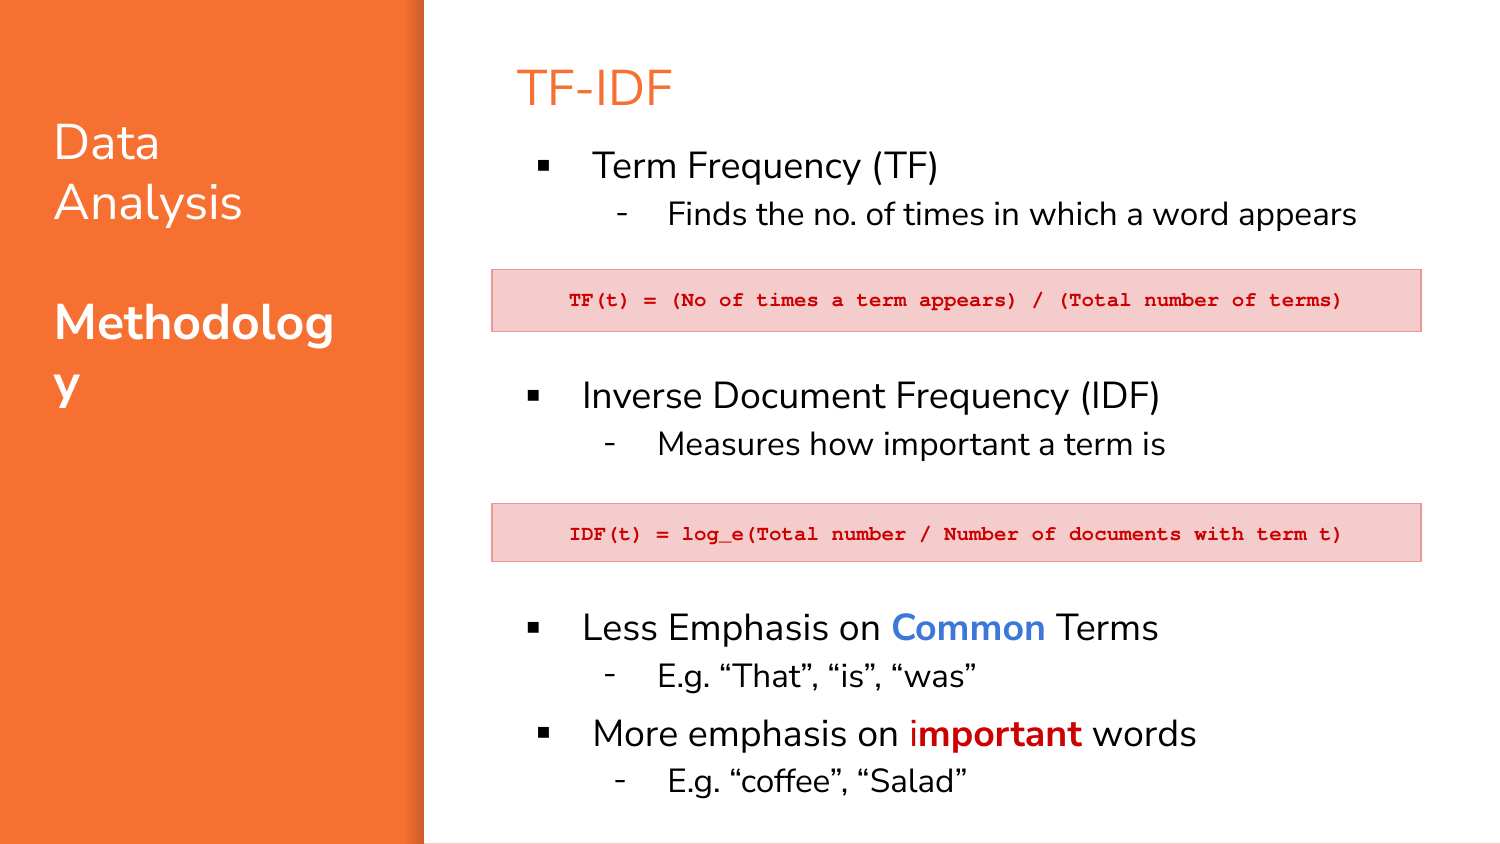

TF-IDF
# Data Analysis

Methodology
Term Frequency (TF)
Finds the no. of times in which a word appears

| TF(t) = (No of times a term appears) / (Total number of terms) |
| --- |
Inverse Document Frequency (IDF)
Measures how important a term is
| IDF(t) = log\_e(Total number / Number of documents with term t) |
| --- |
Less Emphasis on Common Terms
E.g. “That”, “is”, “was”

More emphasis on important words
E.g. “coffee”, “Salad”